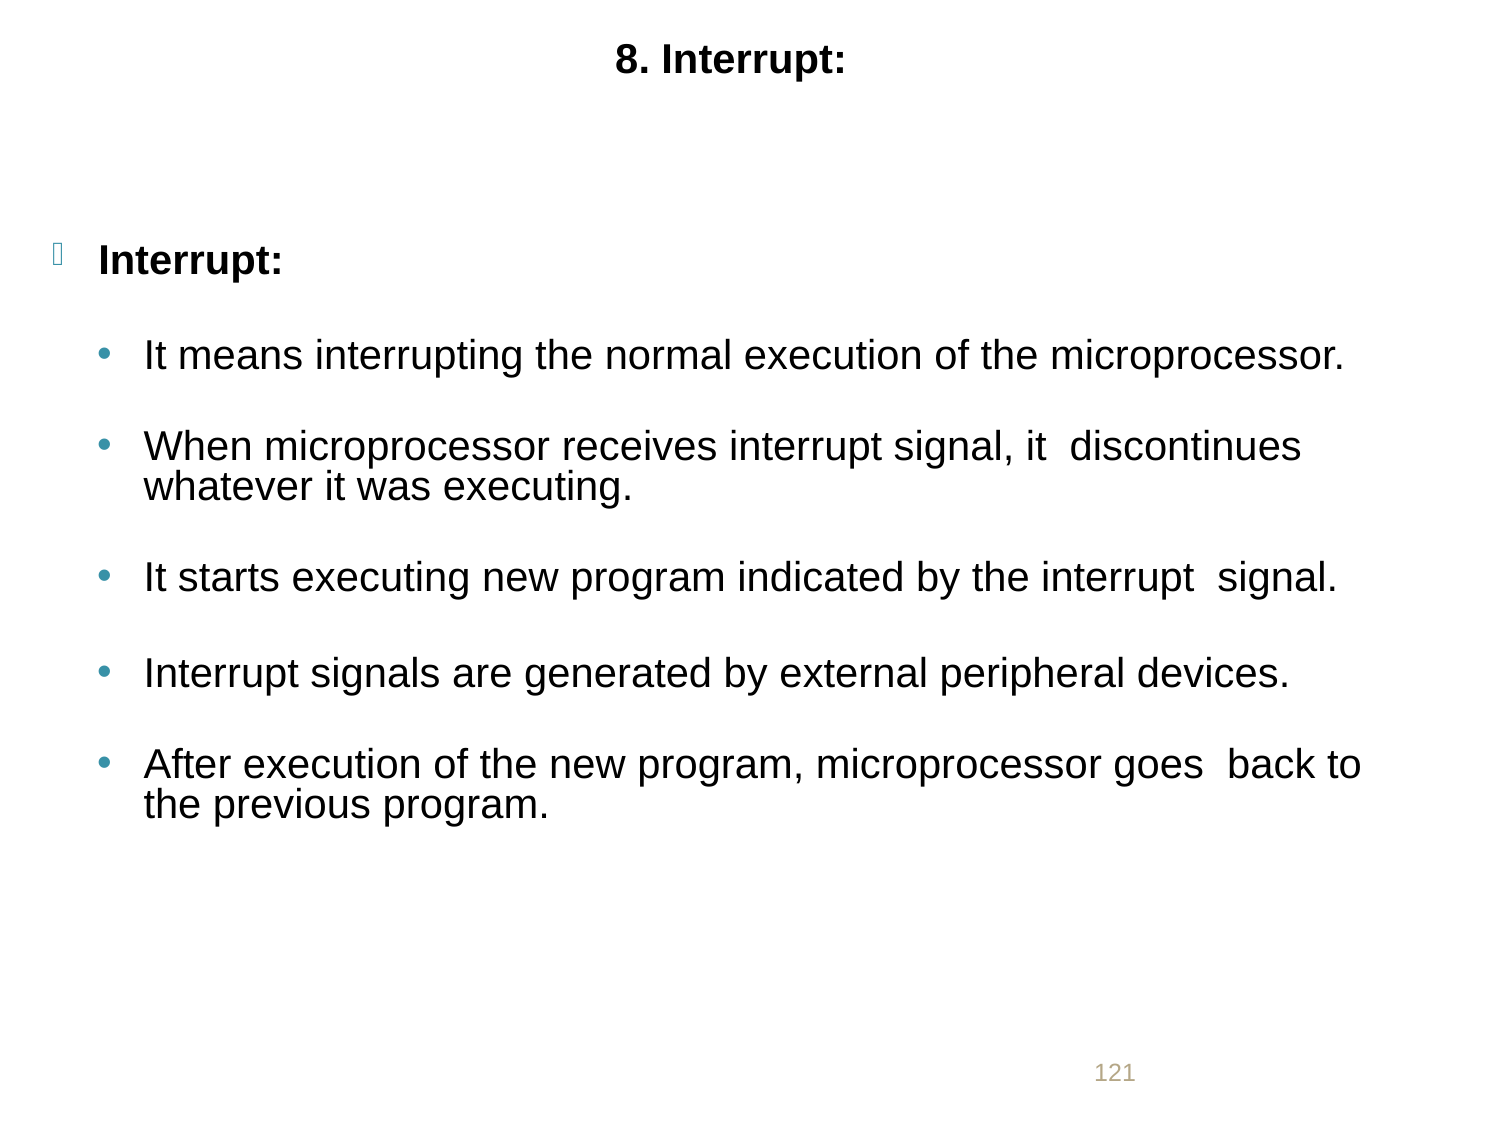

8. Interrupt:
Interrupt:

It means interrupting the normal execution of the microprocessor.

When microprocessor receives interrupt signal, it  discontinues whatever it was executing.

It starts executing new program indicated by the interrupt  signal.

Interrupt signals are generated by external peripheral devices.

After execution of the new program, microprocessor goes  back to the previous program.

121